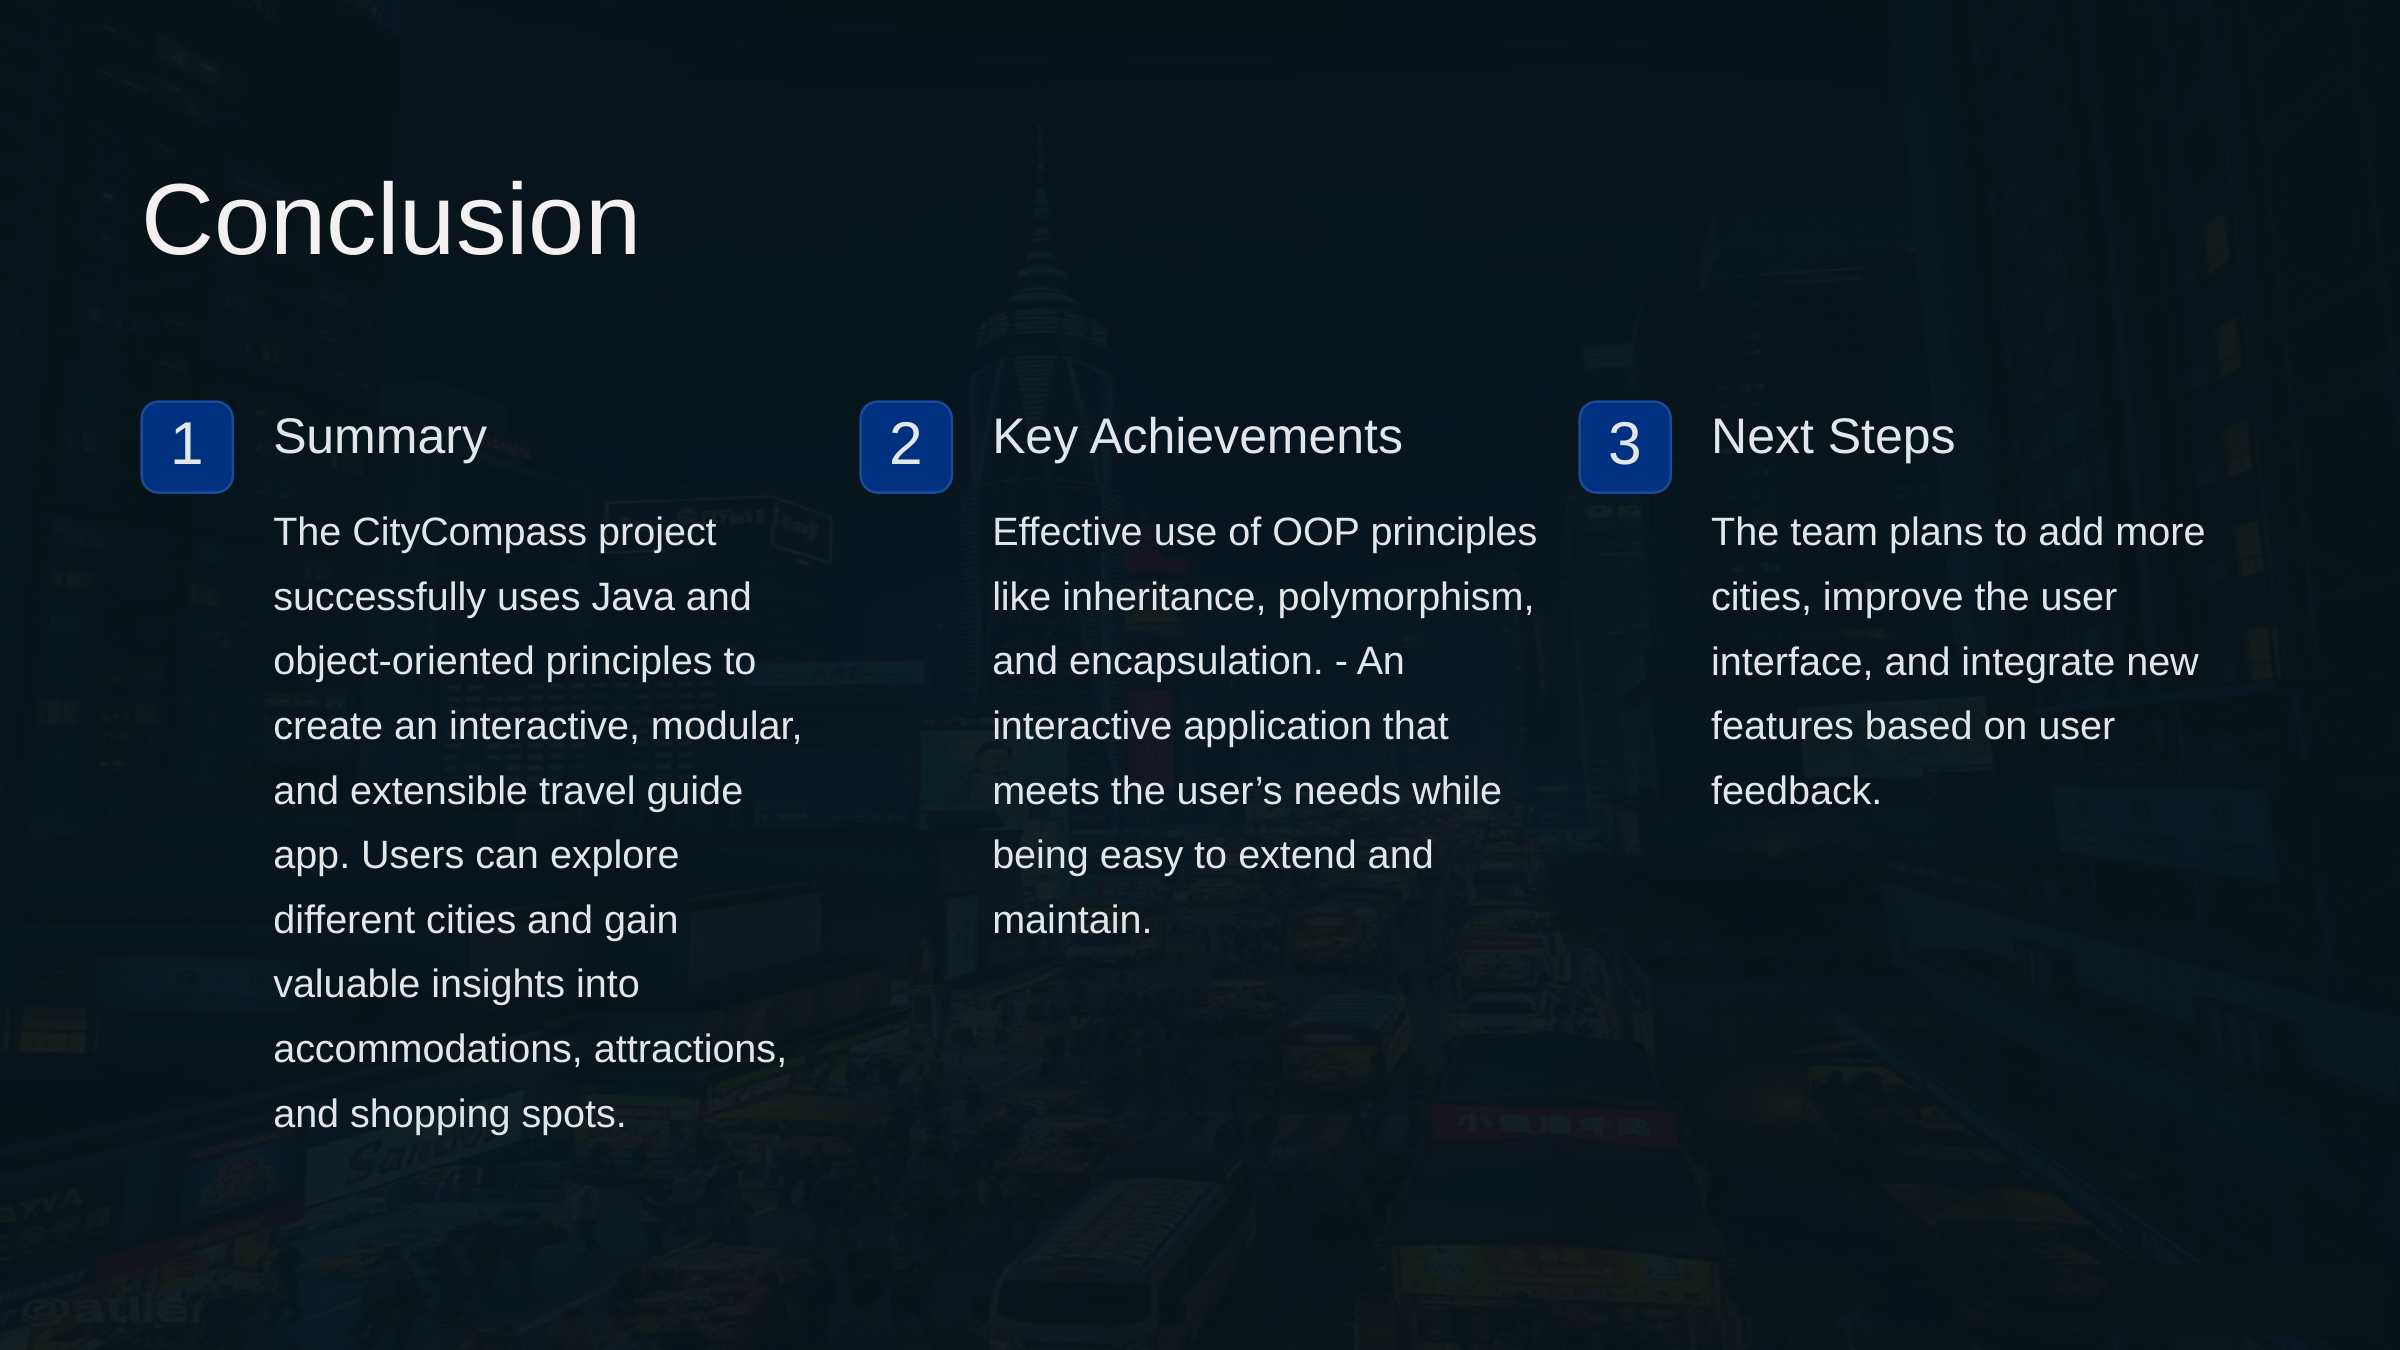

Conclusion

Summary

Key Achievements

Next Steps
1
2
3
The CityCompass project successfully uses Java and object-oriented principles to create an interactive, modular, and extensible travel guide app. Users can explore different cities and gain valuable insights into accommodations, attractions, and shopping spots.
Effective use of OOP principles like inheritance, polymorphism, and encapsulation. - An interactive application that meets the user’s needs while being easy to extend and maintain.
The team plans to add more cities, improve the user interface, and integrate new features based on user feedback.